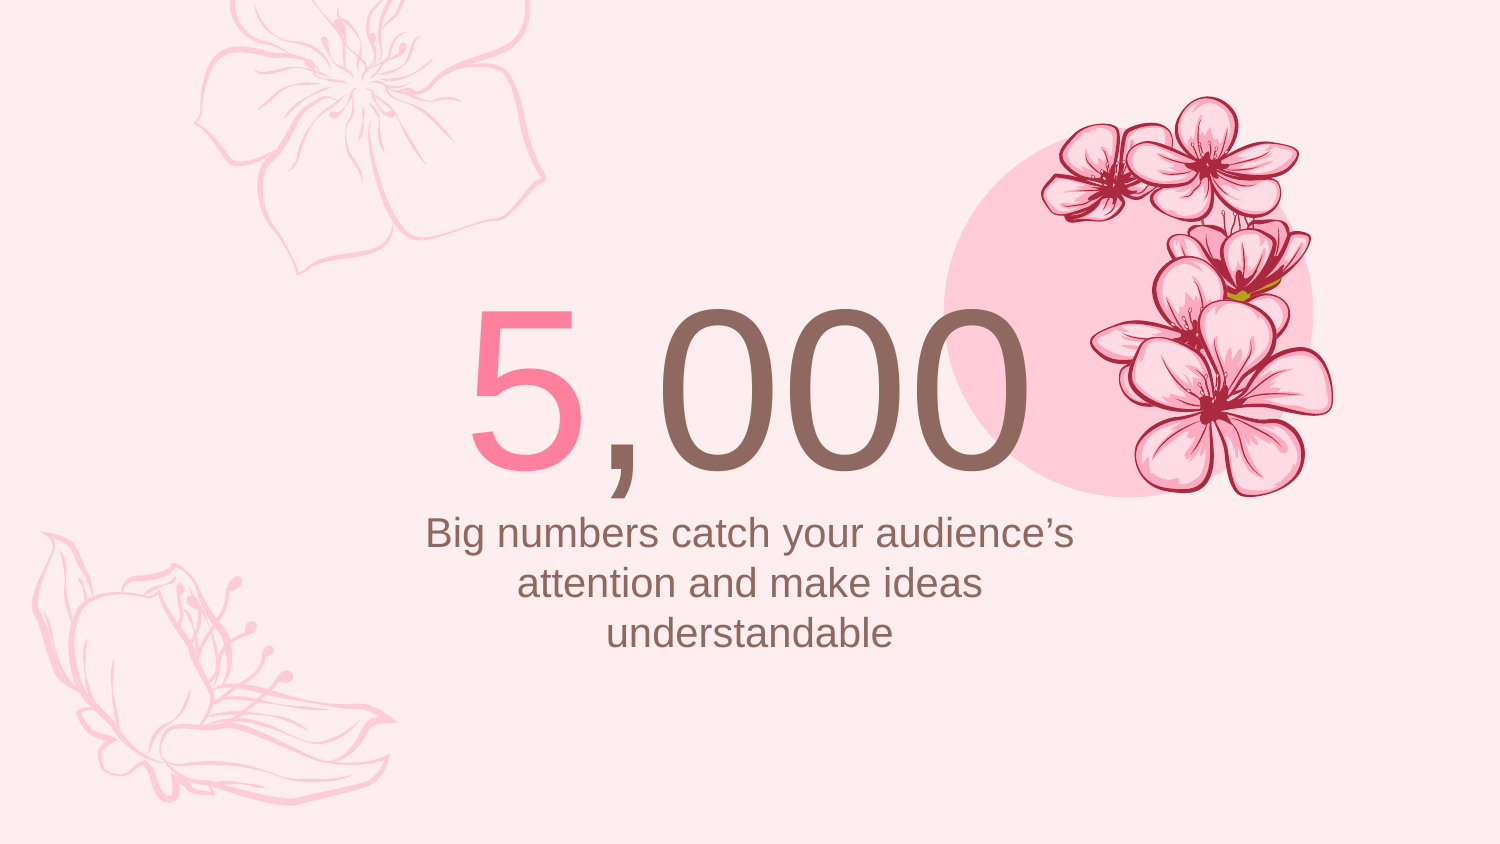

# 5,000
Big numbers catch your audience’s attention and make ideas understandable